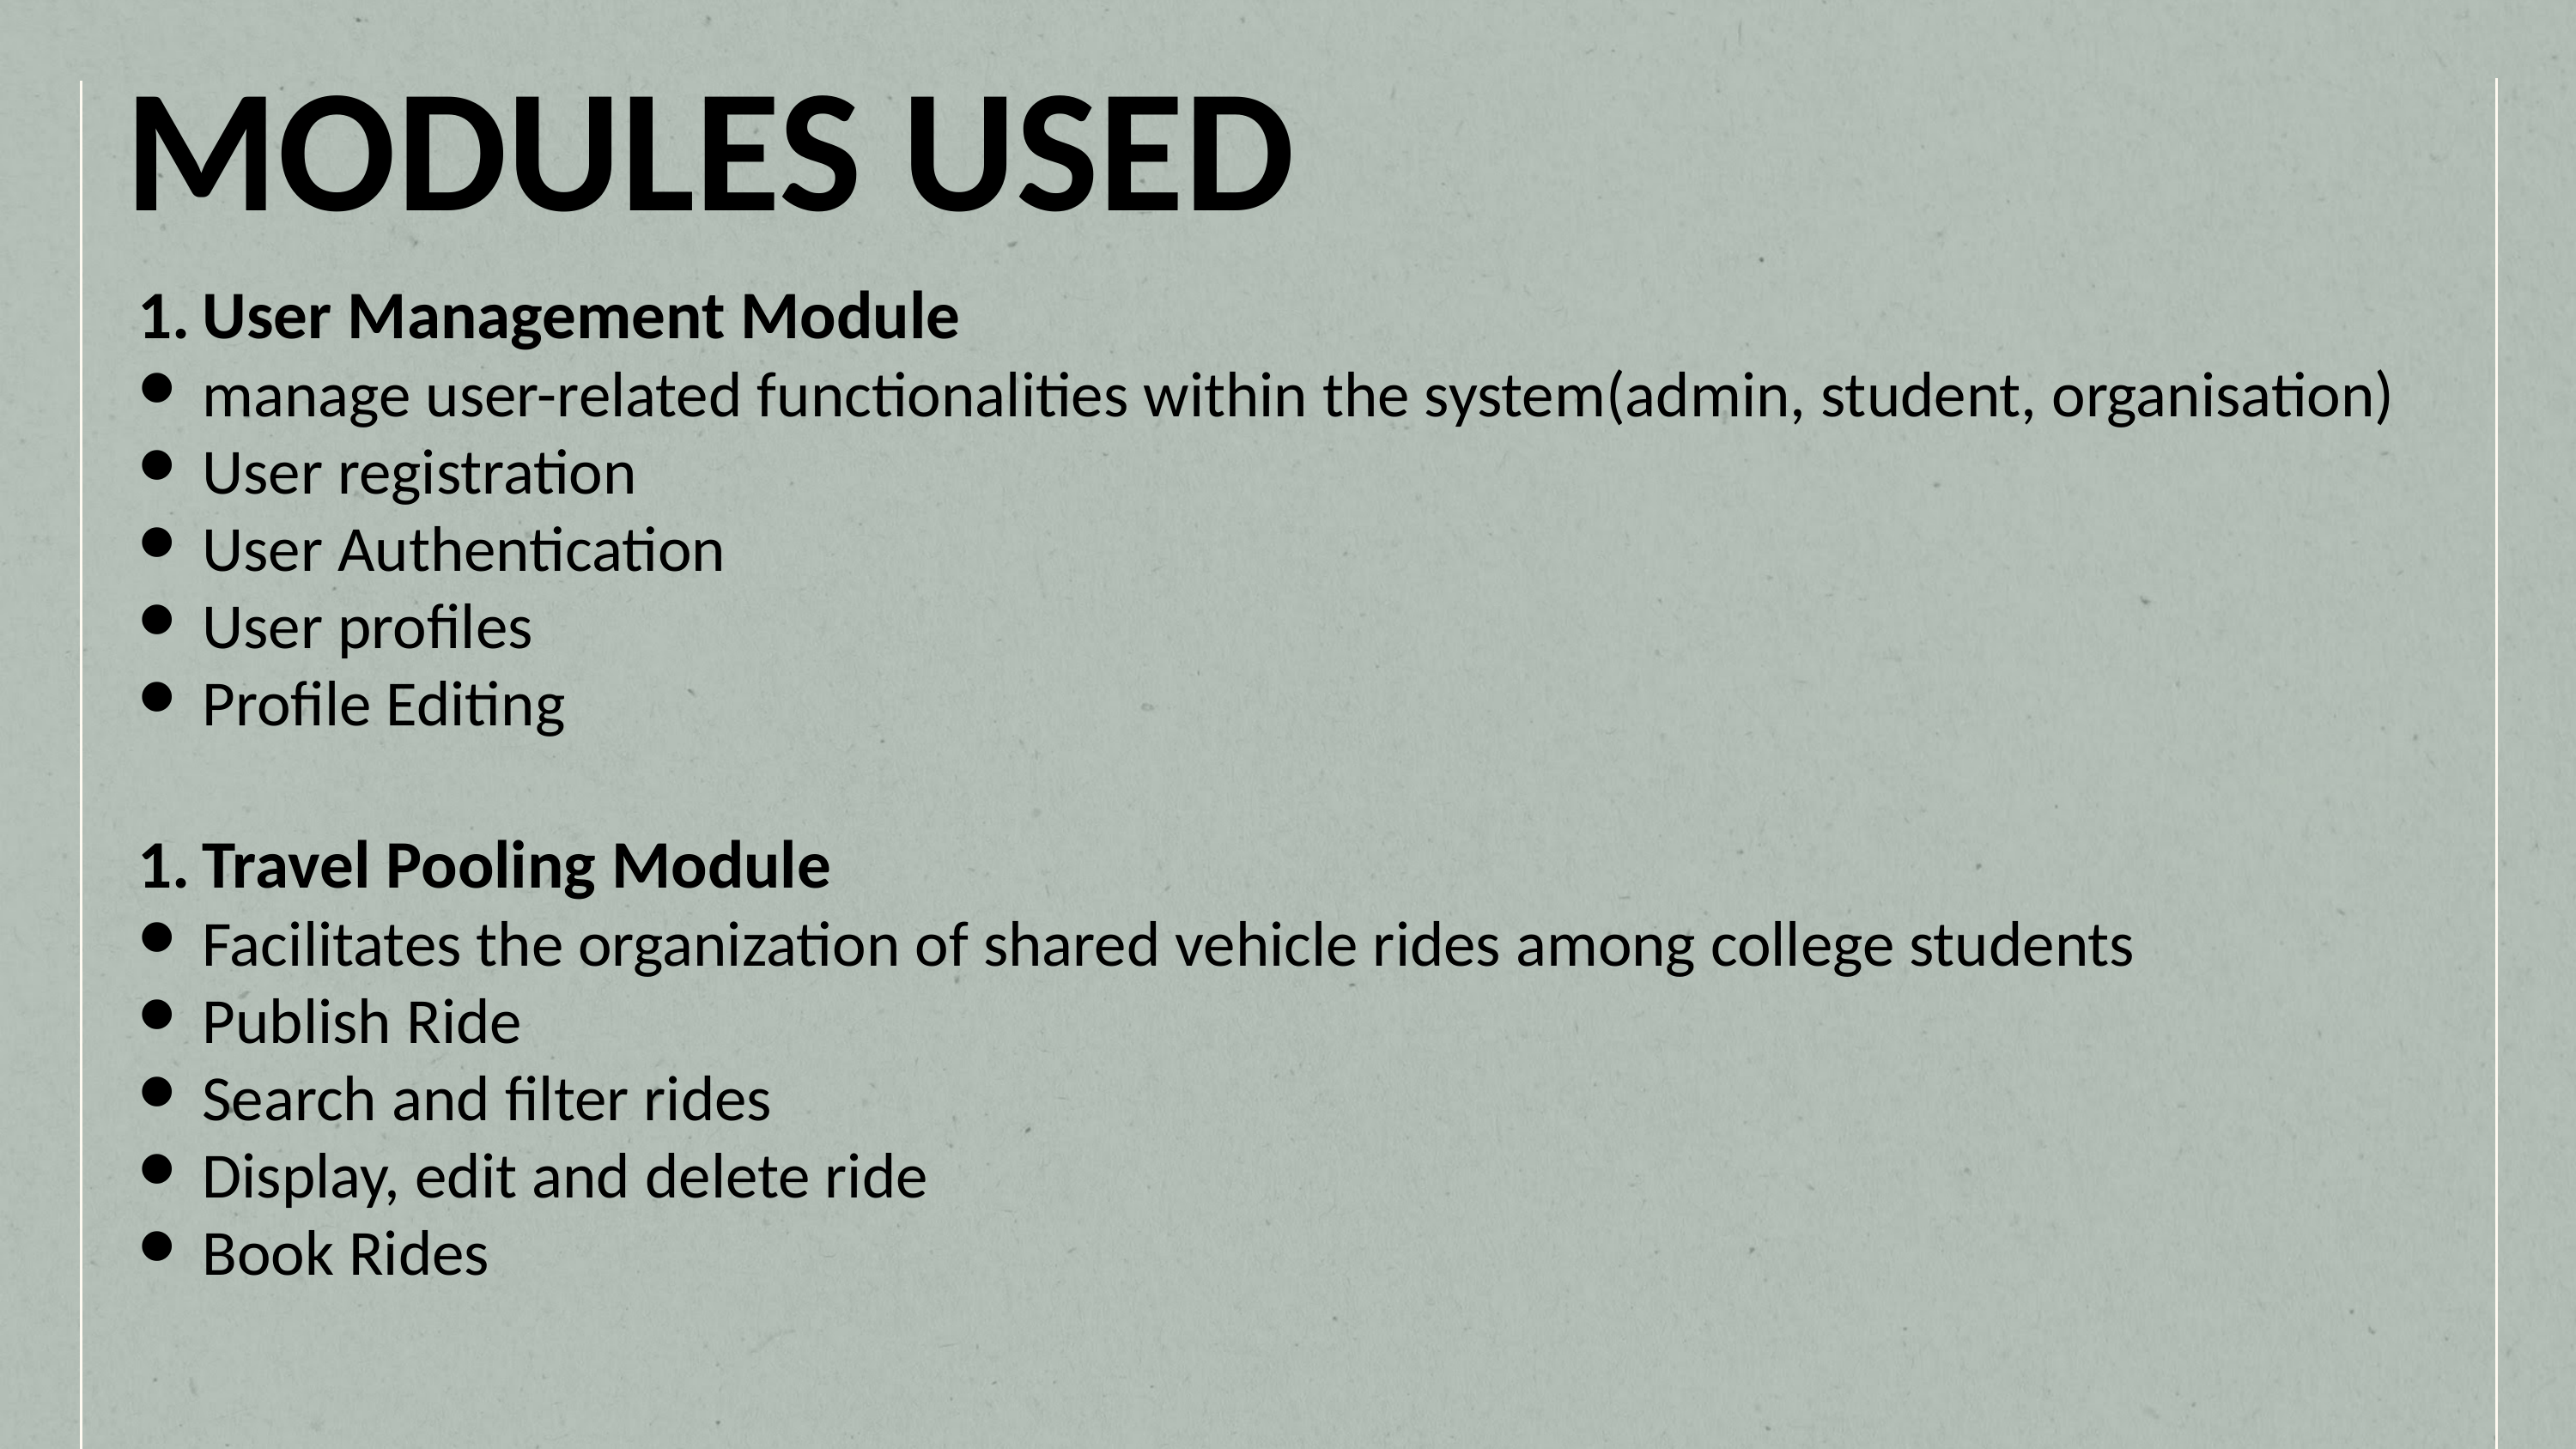

MODULES USED
User Management Module
manage user-related functionalities within the system(admin, student, organisation)
User registration
User Authentication
User profiles
Profile Editing

Travel Pooling Module
Facilitates the organization of shared vehicle rides among college students
Publish Ride
Search and filter rides
Display, edit and delete ride
Book Rides